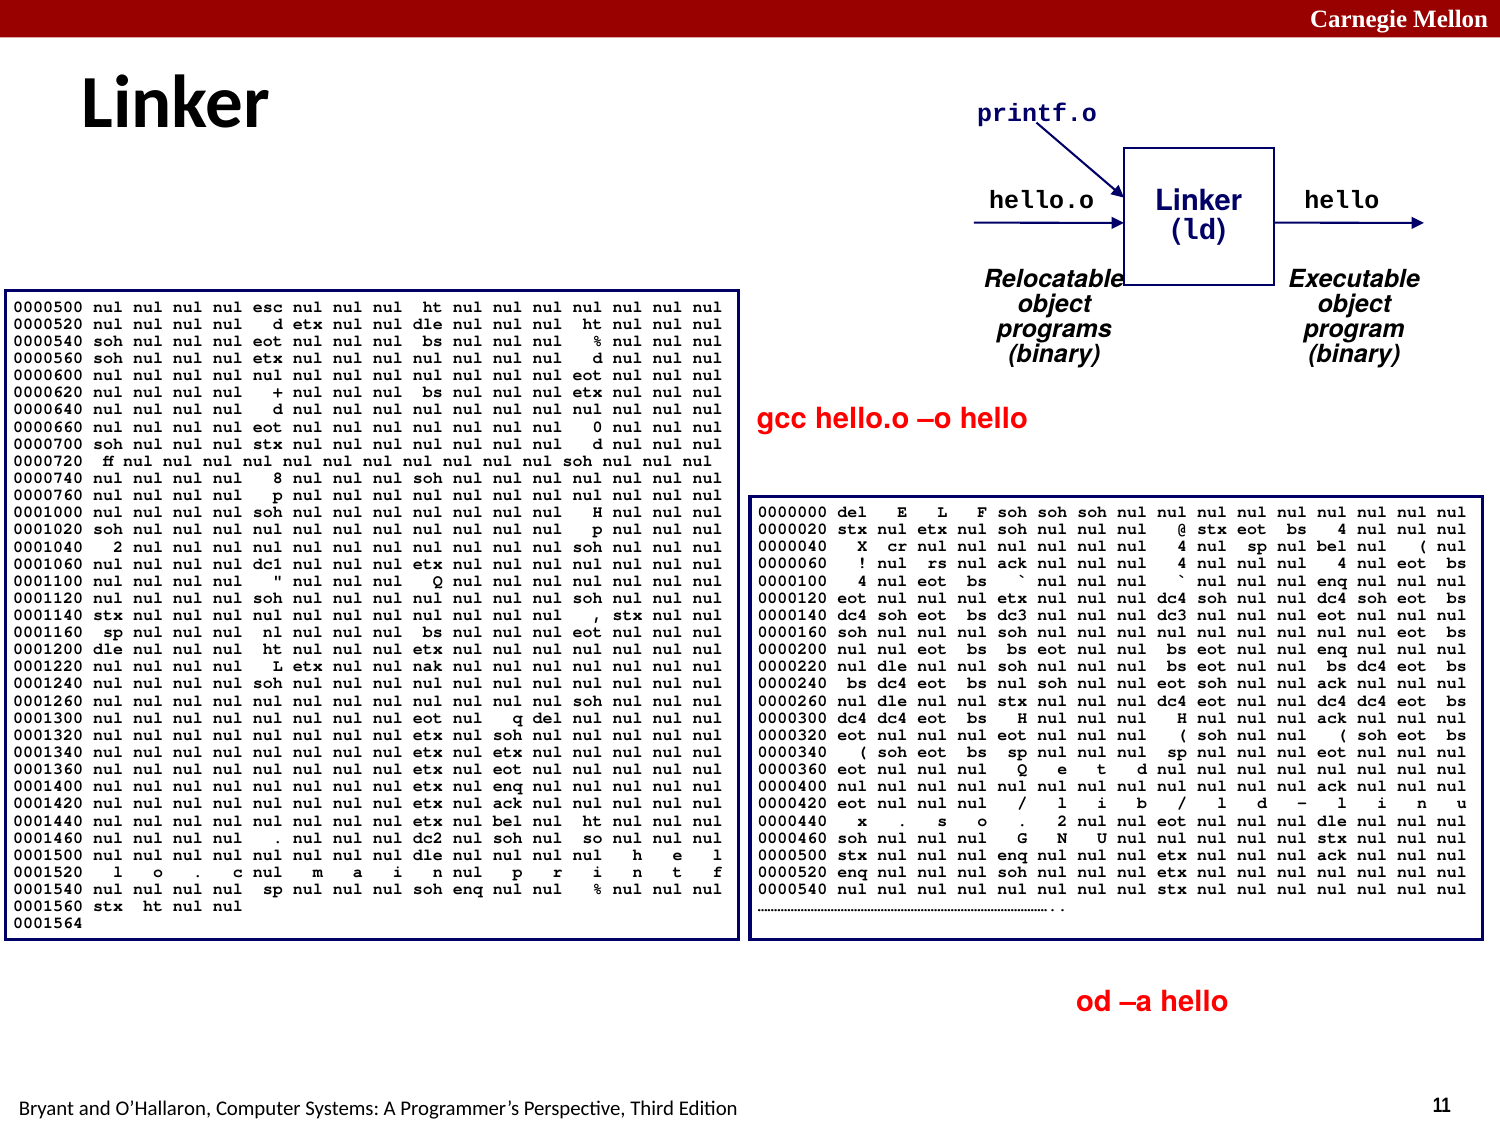

# Linker
printf.o

Linker
(ld)‏
hello.o
hello

Relocatable
object
programs
(binary)‏
Executable
object
program
(binary)‏
0000500 nul nul nul nul esc nul nul nul  ht nul nul nul nul nul nul nul
0000520 nul nul nul nul   d etx nul nul dle nul nul nul  ht nul nul nul
0000540 soh nul nul nul eot nul nul nul  bs nul nul nul   % nul nul nul
0000560 soh nul nul nul etx nul nul nul nul nul nul nul   d nul nul nul
0000600 nul nul nul nul nul nul nul nul nul nul nul nul eot nul nul nul
0000620 nul nul nul nul   + nul nul nul  bs nul nul nul etx nul nul nul
0000640 nul nul nul nul   d nul nul nul nul nul nul nul nul nul nul nul
0000660 nul nul nul nul eot nul nul nul nul nul nul nul   0 nul nul nul
0000700 soh nul nul nul stx nul nul nul nul nul nul nul   d nul nul nul
0000720  ff nul nul nul nul nul nul nul nul nul nul nul soh nul nul nul
0000740 nul nul nul nul   8 nul nul nul soh nul nul nul nul nul nul nul
0000760 nul nul nul nul   p nul nul nul nul nul nul nul nul nul nul nul
0001000 nul nul nul nul soh nul nul nul nul nul nul nul   H nul nul nul
0001020 soh nul nul nul nul nul nul nul nul nul nul nul   p nul nul nul
0001040   2 nul nul nul nul nul nul nul nul nul nul nul soh nul nul nul
0001060 nul nul nul nul dc1 nul nul nul etx nul nul nul nul nul nul nul
0001100 nul nul nul nul   " nul nul nul   Q nul nul nul nul nul nul nul
0001120 nul nul nul nul soh nul nul nul nul nul nul nul soh nul nul nul
0001140 stx nul nul nul nul nul nul nul nul nul nul nul   , stx nul nul
0001160  sp nul nul nul  nl nul nul nul  bs nul nul nul eot nul nul nul
0001200 dle nul nul nul  ht nul nul nul etx nul nul nul nul nul nul nul
0001220 nul nul nul nul   L etx nul nul nak nul nul nul nul nul nul nul
0001240 nul nul nul nul soh nul nul nul nul nul nul nul nul nul nul nul
0001260 nul nul nul nul nul nul nul nul nul nul nul nul soh nul nul nul
0001300 nul nul nul nul nul nul nul nul eot nul   q del nul nul nul nul
0001320 nul nul nul nul nul nul nul nul etx nul soh nul nul nul nul nul
0001340 nul nul nul nul nul nul nul nul etx nul etx nul nul nul nul nul
0001360 nul nul nul nul nul nul nul nul etx nul eot nul nul nul nul nul
0001400 nul nul nul nul nul nul nul nul etx nul enq nul nul nul nul nul
0001420 nul nul nul nul nul nul nul nul etx nul ack nul nul nul nul nul
0001440 nul nul nul nul nul nul nul nul etx nul bel nul  ht nul nul nul
0001460 nul nul nul nul   . nul nul nul dc2 nul soh nul  so nul nul nul
0001500 nul nul nul nul nul nul nul nul dle nul nul nul nul   h   e   l
0001520   l   o   .   c nul   m   a   i   n nul   p   r   i   n   t   f
0001540 nul nul nul nul  sp nul nul nul soh enq nul nul   % nul nul nul
0001560 stx  ht nul nul
0001564
gcc hello.o –o hello

0000000 del   E   L   F soh soh soh nul nul nul nul nul nul nul nul nul
0000020 stx nul etx nul soh nul nul nul   @ stx eot  bs   4 nul nul nul
0000040   X  cr nul nul nul nul nul nul   4 nul  sp nul bel nul   ( nul
0000060   ! nul  rs nul ack nul nul nul   4 nul nul nul   4 nul eot  bs
0000100   4 nul eot  bs   ` nul nul nul   ` nul nul nul enq nul nul nul
0000120 eot nul nul nul etx nul nul nul dc4 soh nul nul dc4 soh eot  bs
0000140 dc4 soh eot  bs dc3 nul nul nul dc3 nul nul nul eot nul nul nul
0000160 soh nul nul nul soh nul nul nul nul nul nul nul nul nul eot  bs
0000200 nul nul eot  bs  bs eot nul nul  bs eot nul nul enq nul nul nul
0000220 nul dle nul nul soh nul nul nul  bs eot nul nul  bs dc4 eot  bs
0000240  bs dc4 eot  bs nul soh nul nul eot soh nul nul ack nul nul nul
0000260 nul dle nul nul stx nul nul nul dc4 eot nul nul dc4 dc4 eot  bs
0000300 dc4 dc4 eot  bs   H nul nul nul   H nul nul nul ack nul nul nul
0000320 eot nul nul nul eot nul nul nul   ( soh nul nul   ( soh eot  bs
0000340   ( soh eot  bs  sp nul nul nul  sp nul nul nul eot nul nul nul
0000360 eot nul nul nul   Q   e   t   d nul nul nul nul nul nul nul nul
0000400 nul nul nul nul nul nul nul nul nul nul nul nul ack nul nul nul
0000420 eot nul nul nul   /   l   i   b   /   l   d   -   l   i   n   u
0000440   x   .   s   o   .   2 nul nul eot nul nul nul dle nul nul nul
0000460 soh nul nul nul   G   N   U nul nul nul nul nul stx nul nul nul
0000500 stx nul nul nul enq nul nul nul etx nul nul nul ack nul nul nul
0000520 enq nul nul nul soh nul nul nul etx nul nul nul nul nul nul nul
0000540 nul nul nul nul nul nul nul nul stx nul nul nul nul nul nul nul
……………………………………………………………………………..

od –a hello